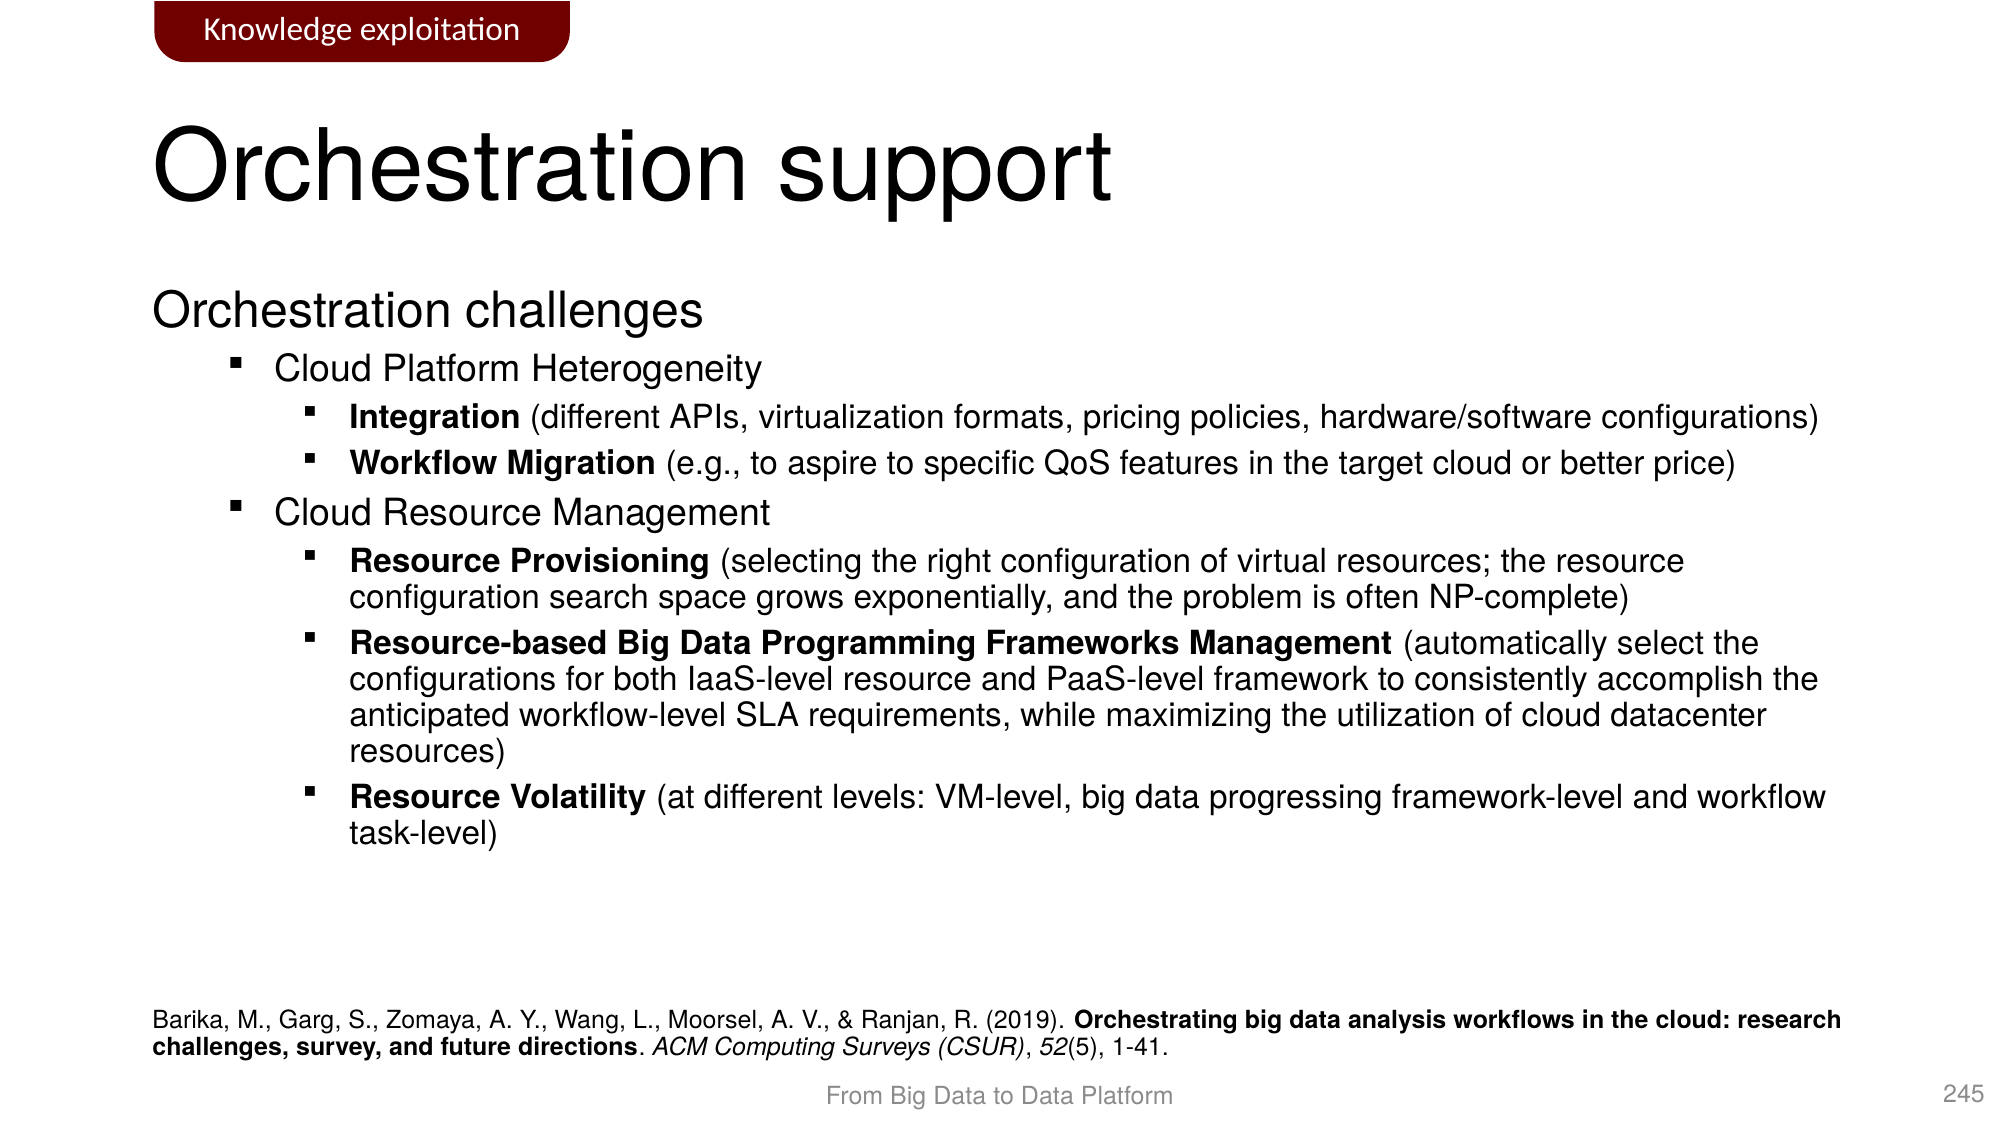

Knowledge exploitation
# Orchestration support
Orchestration challenges
Cloud Platform Heterogeneity
Integration (different APIs, virtualization formats, pricing policies, hardware/software configurations)
Workflow Migration (e.g., to aspire to specific QoS features in the target cloud or better price)
Cloud Resource Management
Resource Provisioning (selecting the right configuration of virtual resources; the resource configuration search space grows exponentially, and the problem is often NP-complete)
Resource-based Big Data Programming Frameworks Management (automatically select the configurations for both IaaS-level resource and PaaS-level framework to consistently accomplish the anticipated workflow-level SLA requirements, while maximizing the utilization of cloud datacenter resources)
Resource Volatility (at different levels: VM-level, big data progressing framework-level and workflow task-level)

Barika, M., Garg, S., Zomaya, A. Y., Wang, L., Moorsel, A. V., & Ranjan, R. (2019). Orchestrating big data analysis workflows in the cloud: research challenges, survey, and future directions. ACM Computing Surveys (CSUR), 52(5), 1-41.
245